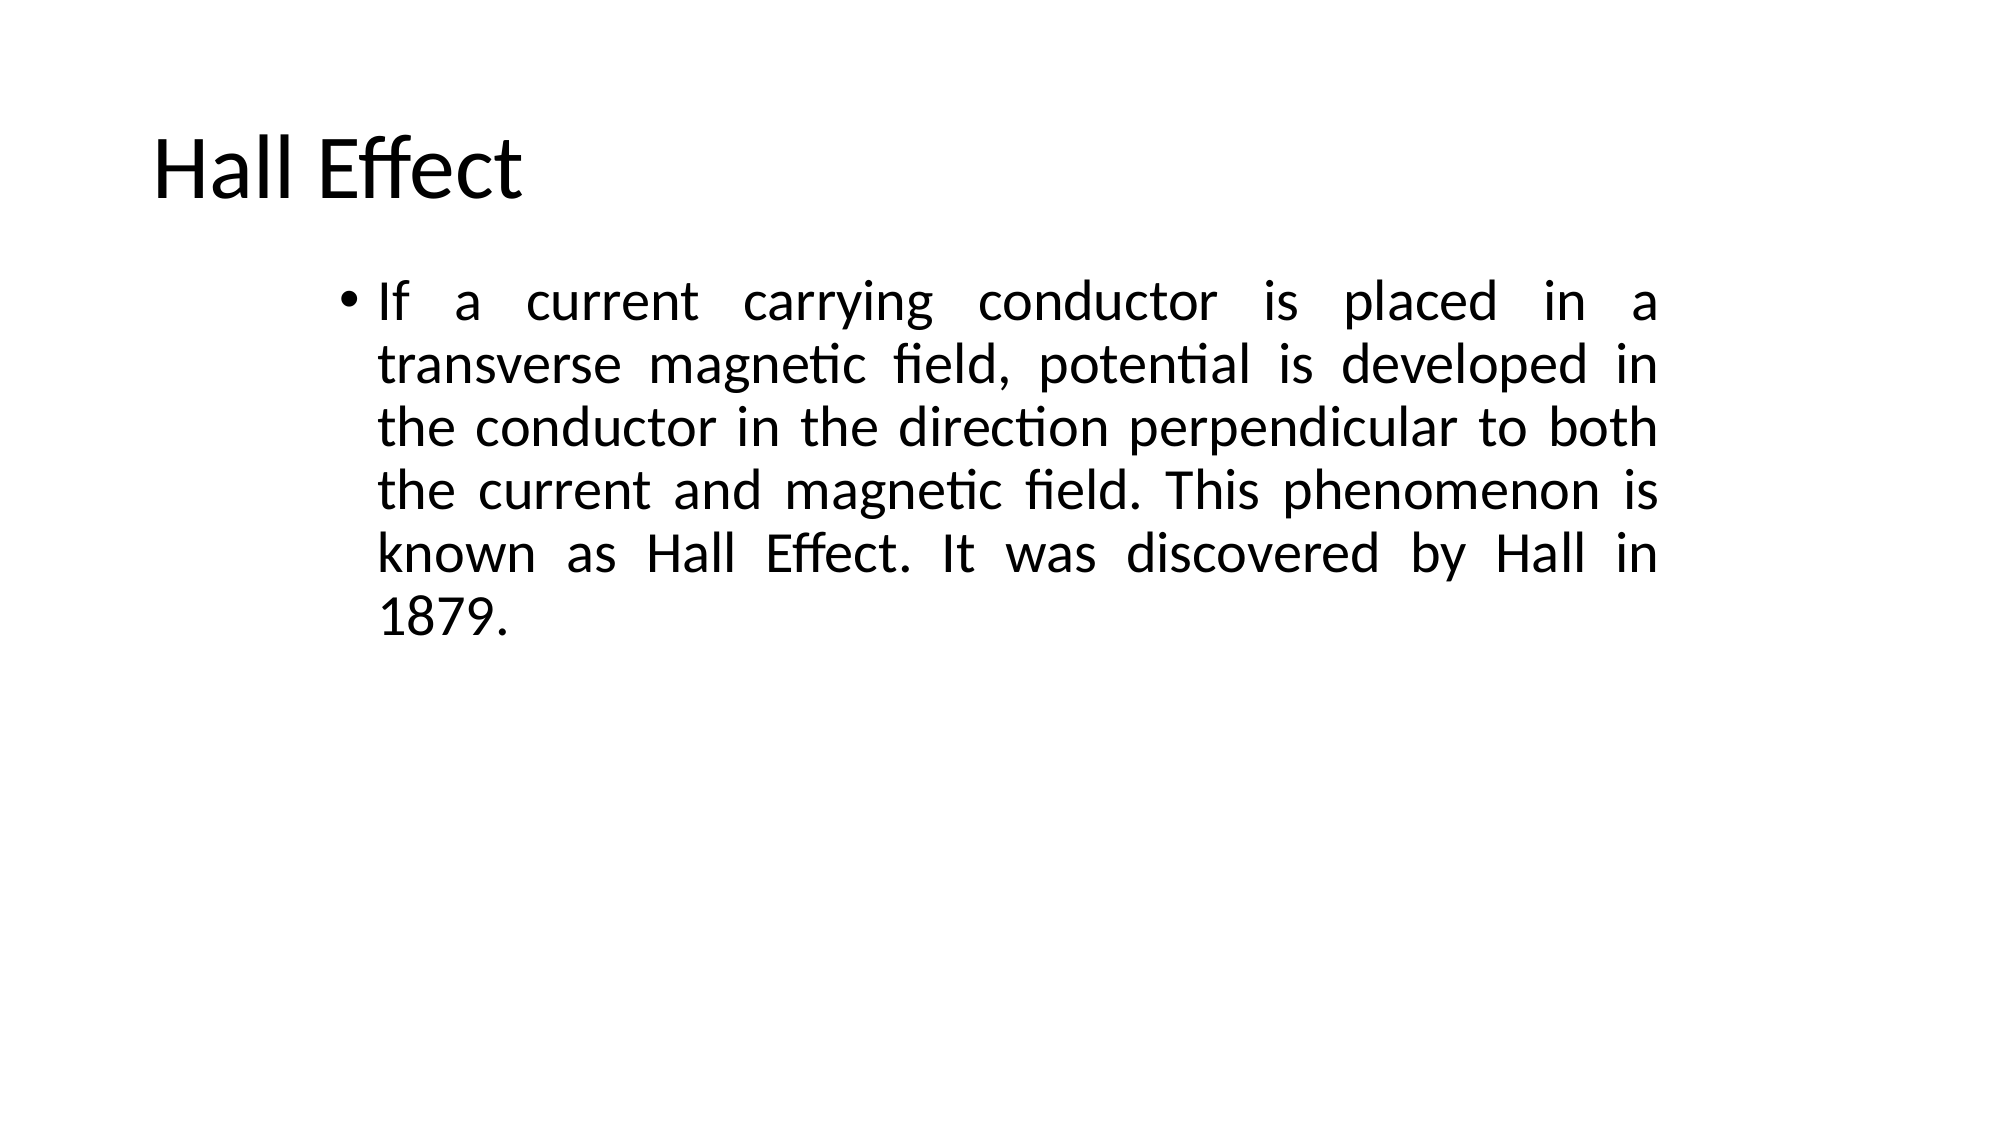

# Hall Effect
If a current carrying conductor is placed in a transverse magnetic field, potential is developed in the conductor in the direction perpendicular to both the current and magnetic field. This phenomenon is known as Hall Effect. It was discovered by Hall in 1879.